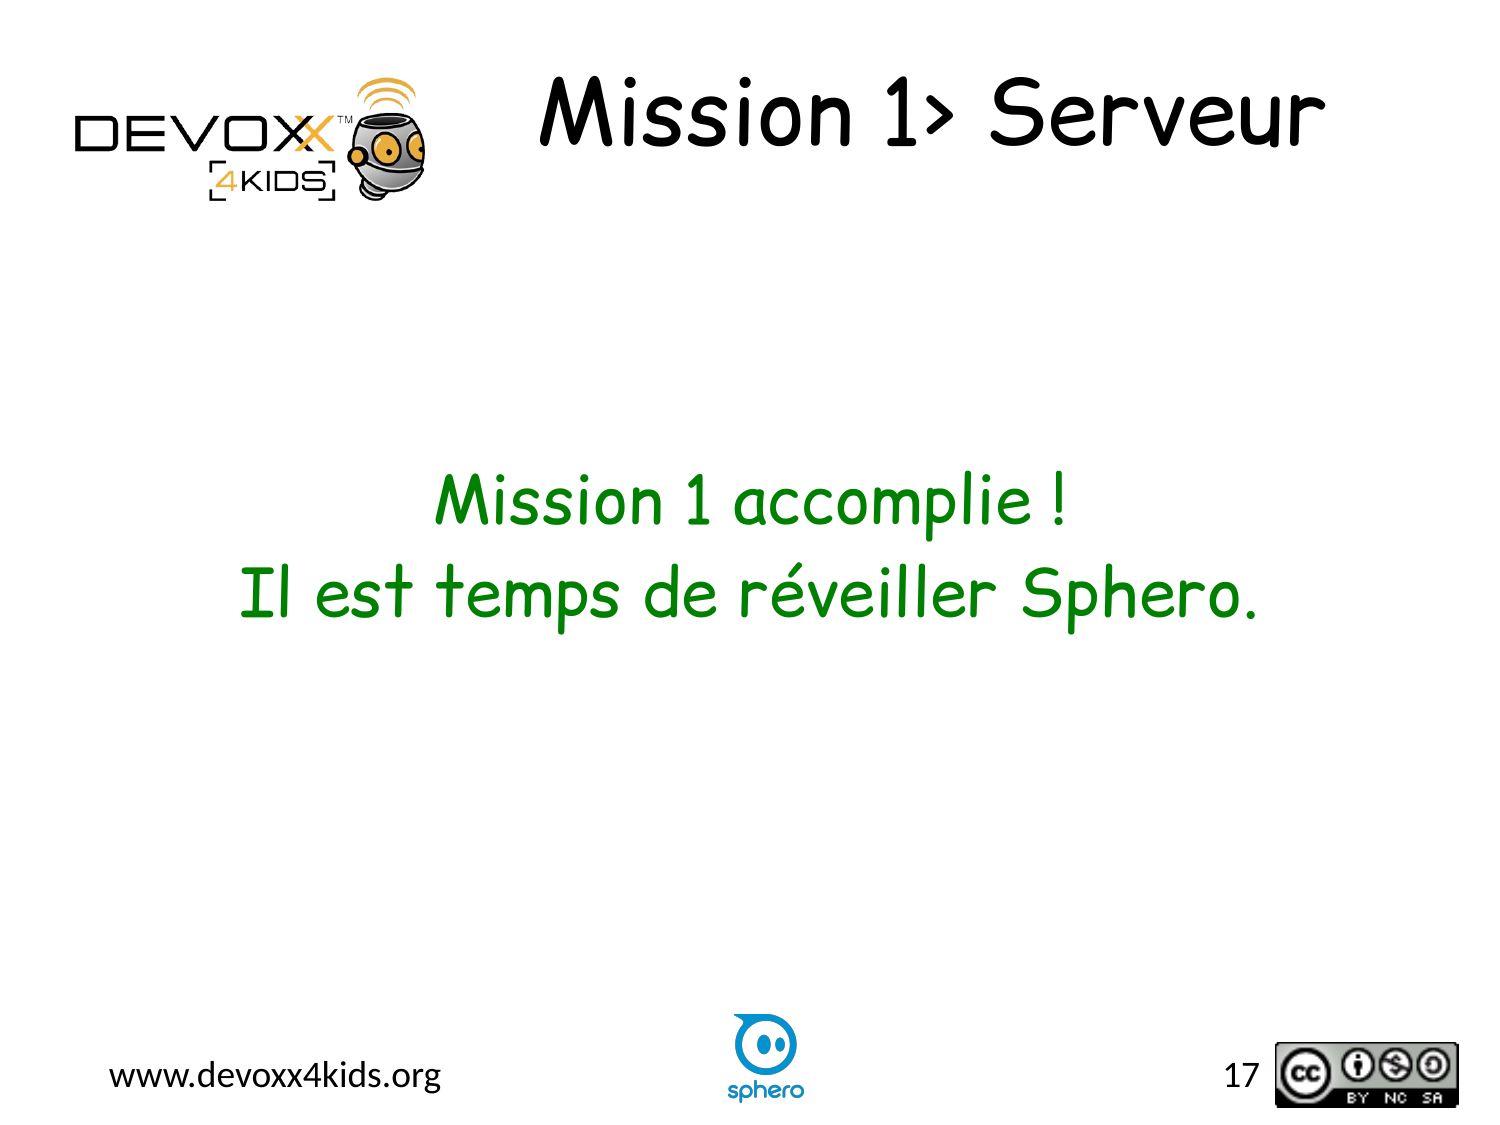

# Mission 1> Serveur

Mission 1 accomplie !
Il est temps de réveiller Sphero.
17